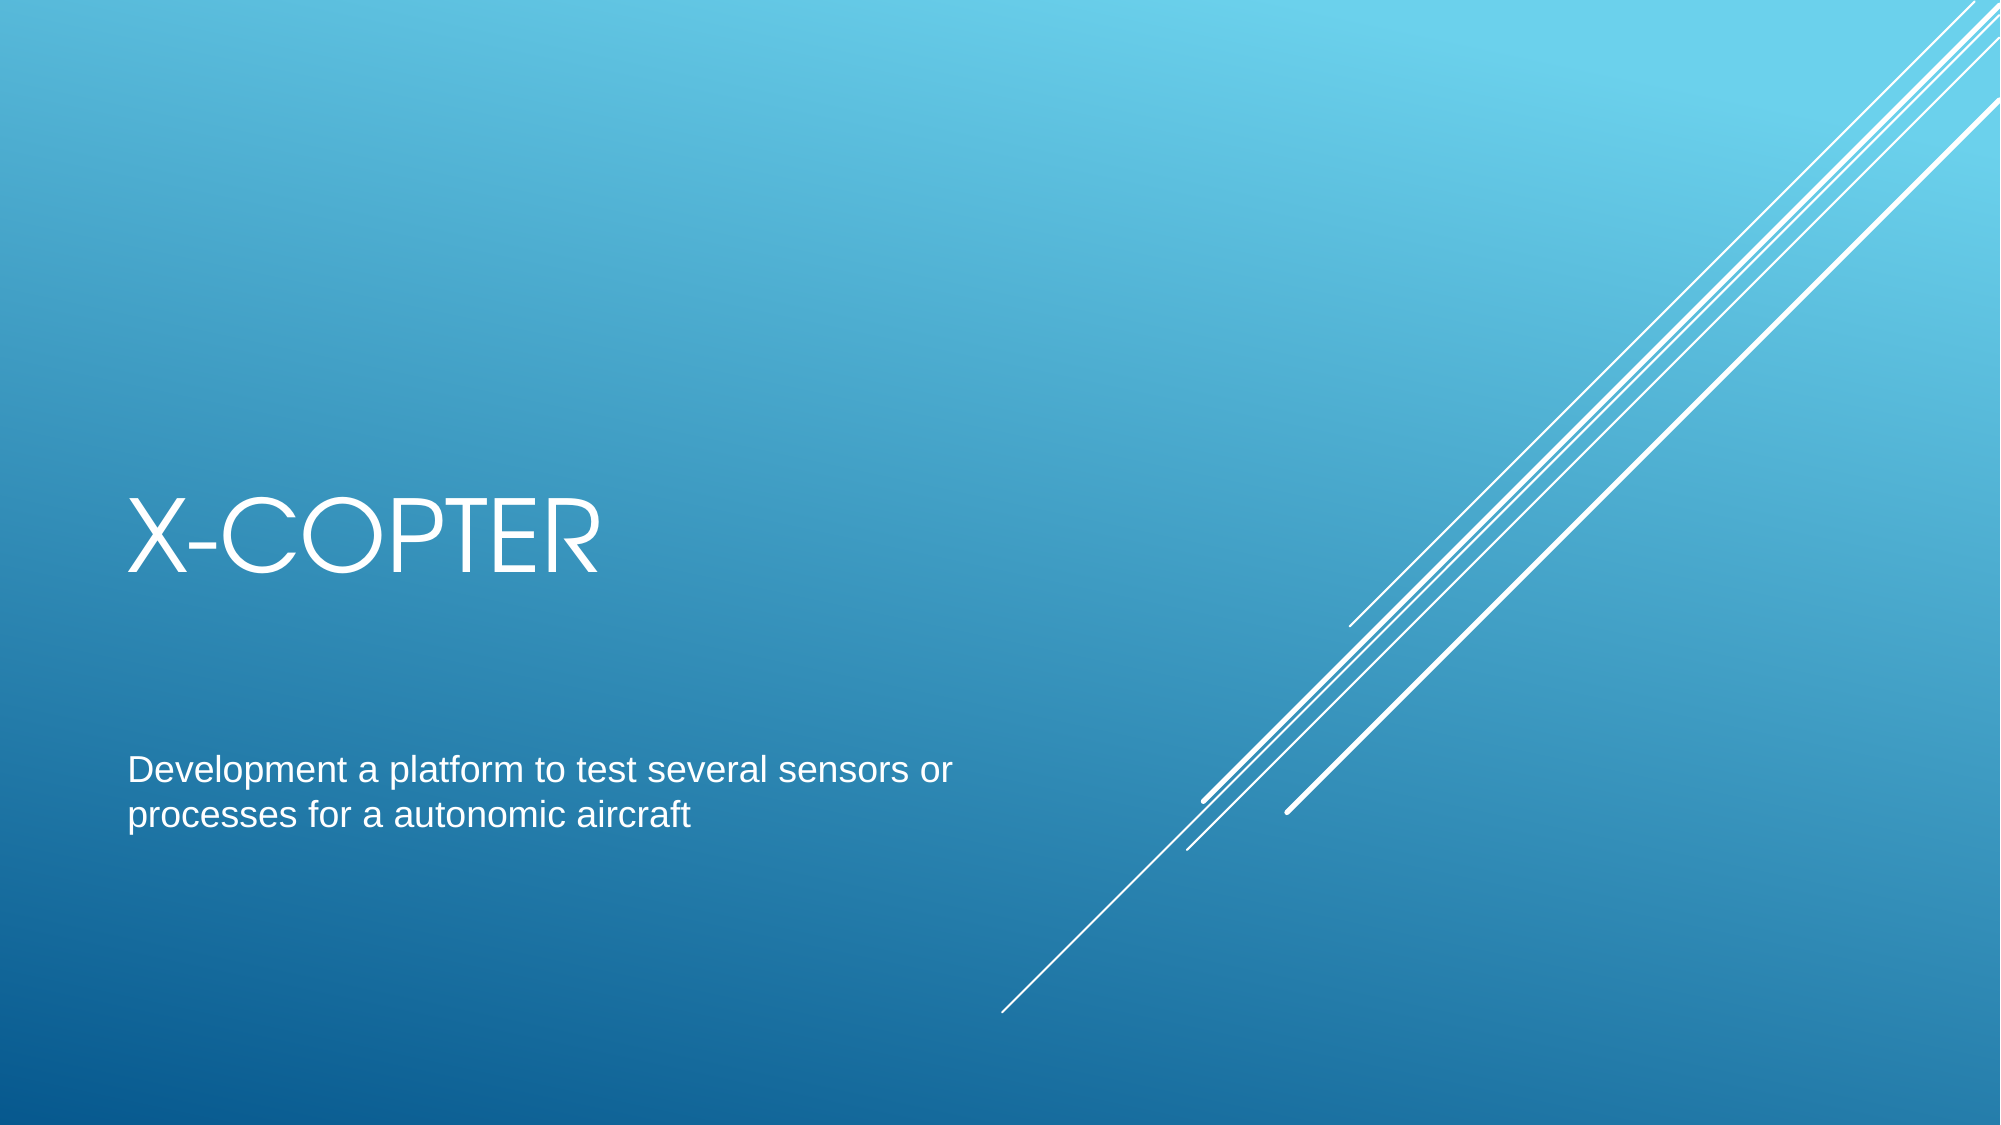

# X-Copter
Development a platform to test several sensors or
processes for a autonomic aircraft